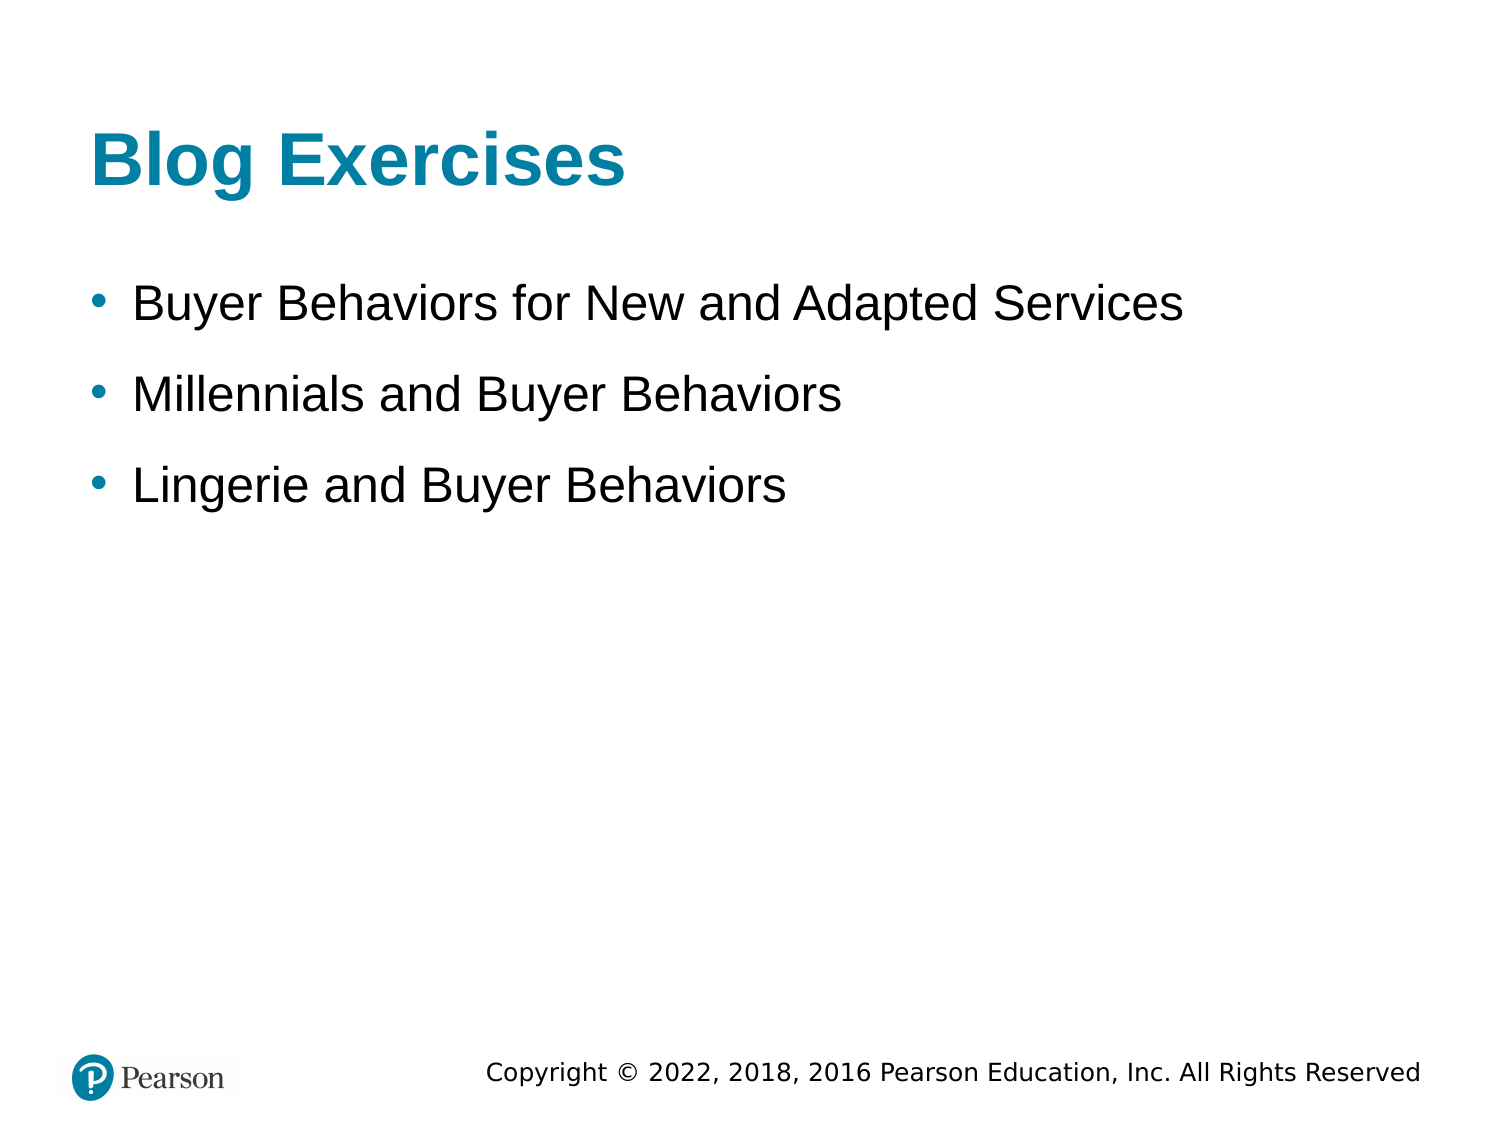

# Blog Exercises
Buyer Behaviors for New and Adapted Services
Millennials and Buyer Behaviors
Lingerie and Buyer Behaviors